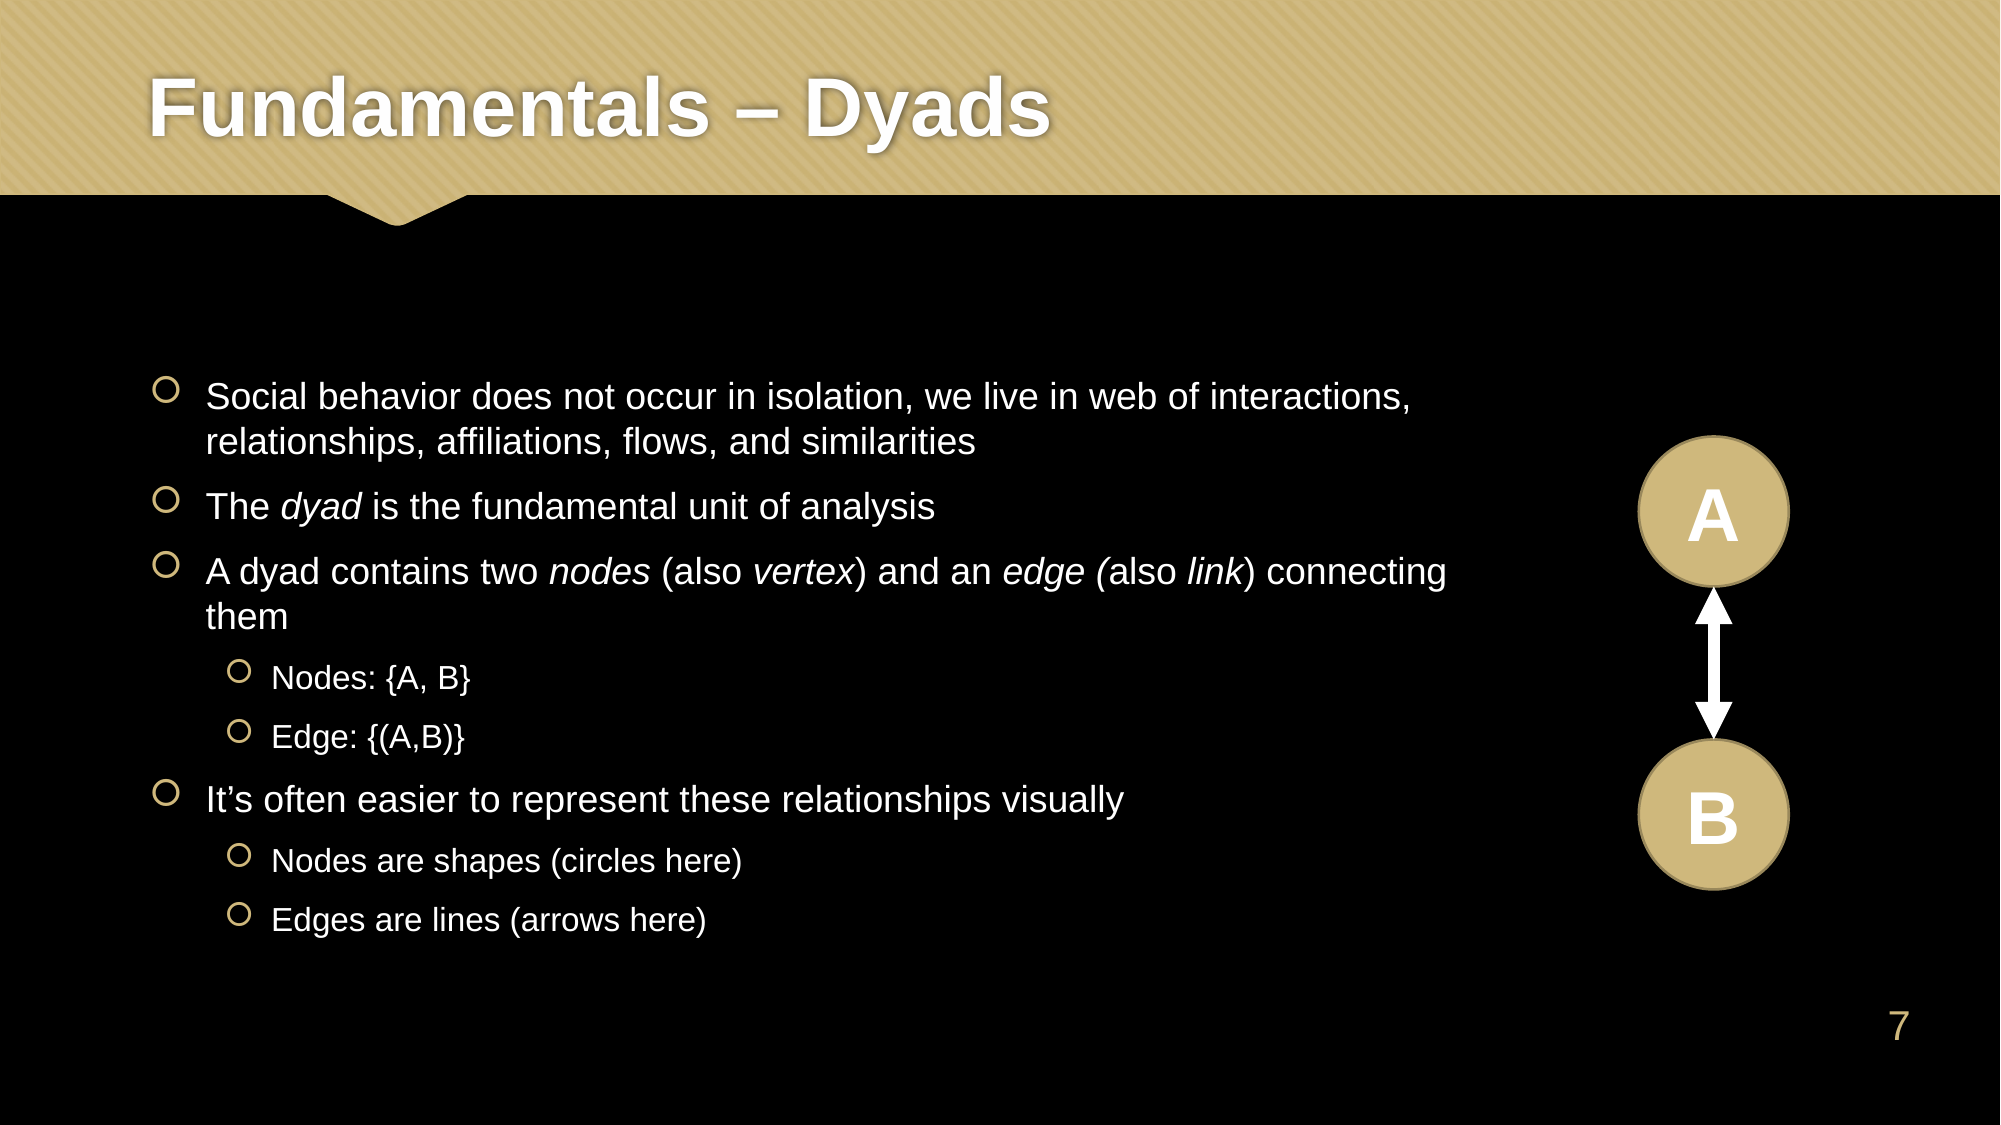

# Fundamentals – Dyads
Social behavior does not occur in isolation, we live in web of interactions, relationships, affiliations, flows, and similarities
The dyad is the fundamental unit of analysis
A dyad contains two nodes (also vertex) and an edge (also link) connecting them
Nodes: {A, B}
Edge: {(A,B)}
It’s often easier to represent these relationships visually
Nodes are shapes (circles here)
Edges are lines (arrows here)

A
B
7